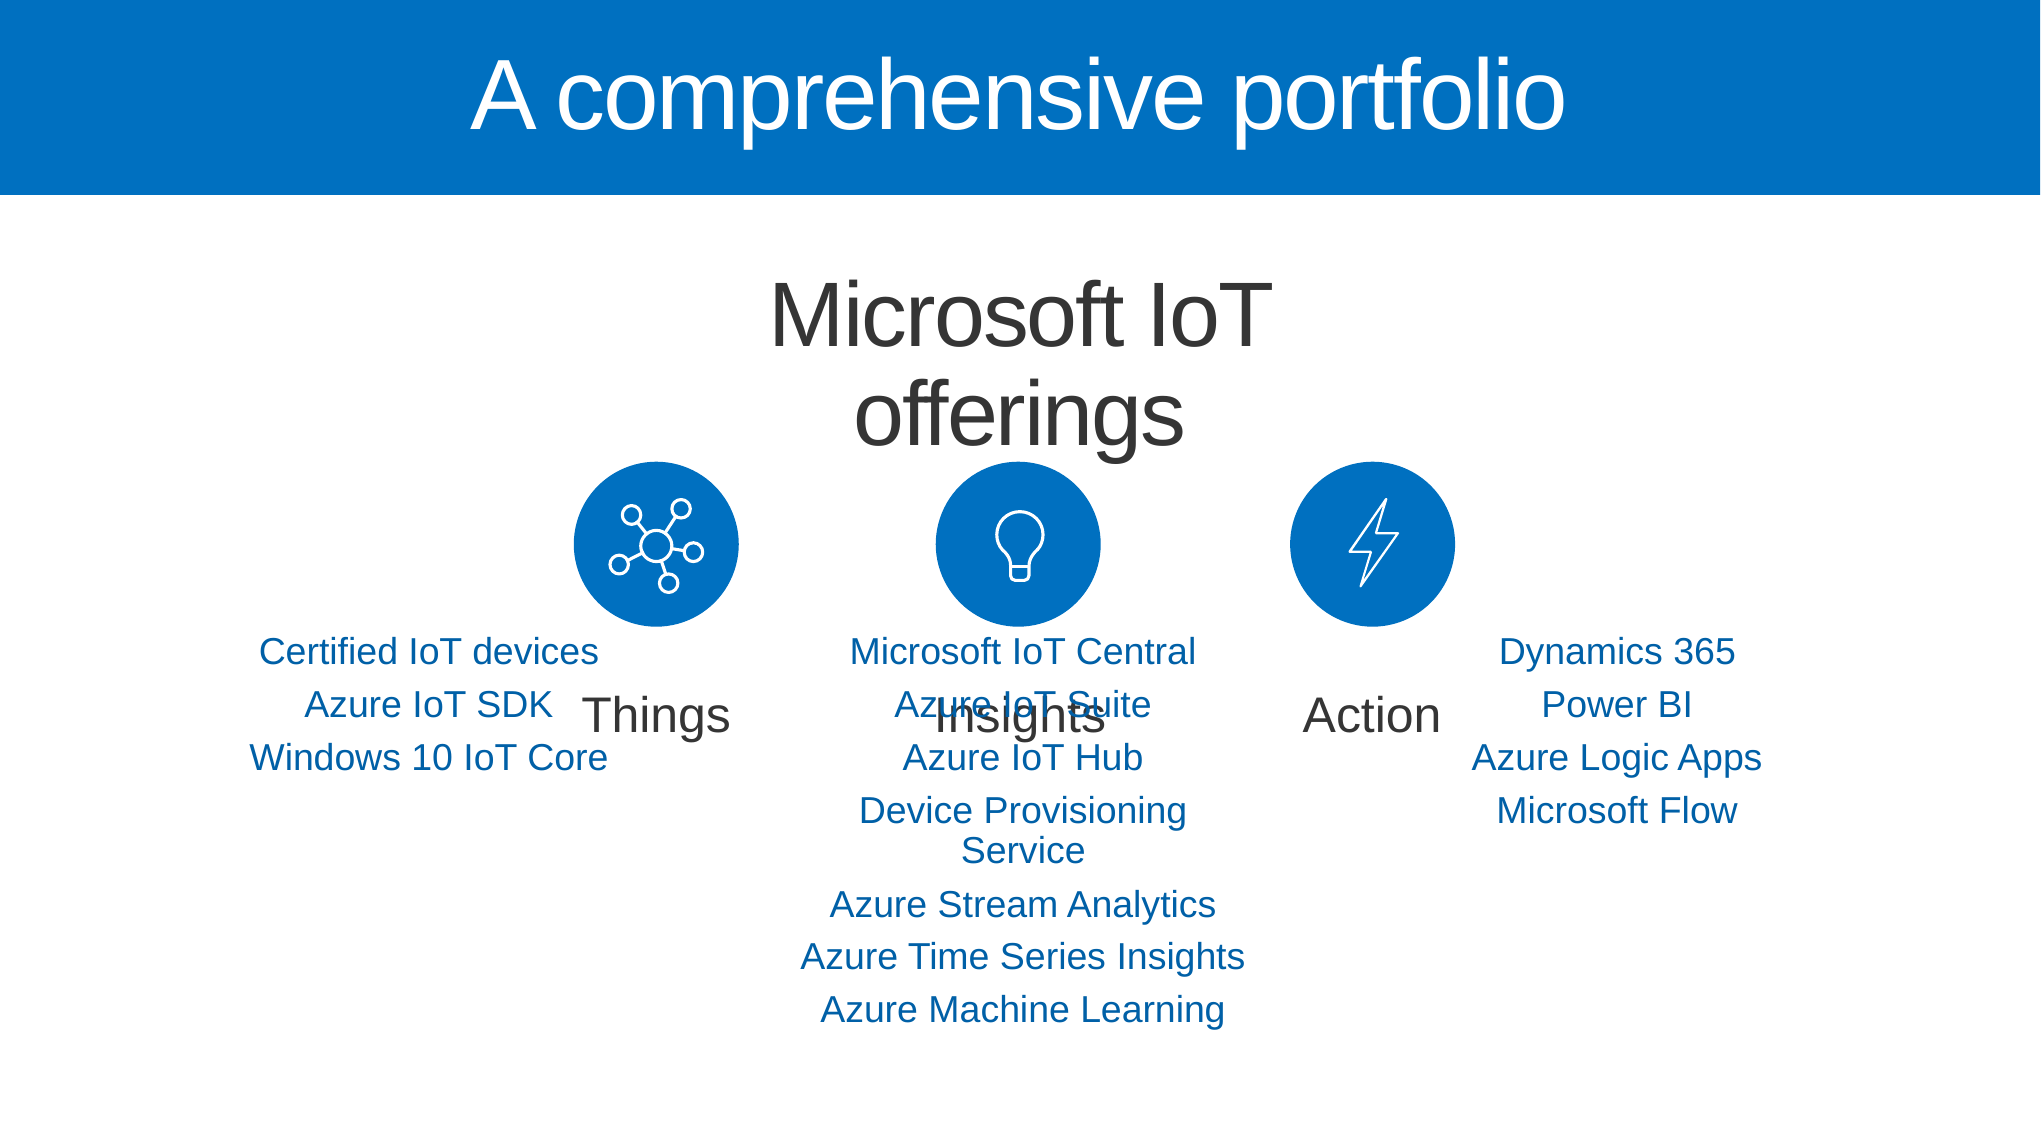

# A comprehensive portfolio
Microsoft IoT offerings

Things

Insights

Action
Certified IoT devices
Azure IoT SDK
Windows 10 IoT Core
Microsoft IoT Central
Azure IoT Suite
Azure IoT Hub
Device Provisioning Service
Azure Stream Analytics
Azure Time Series Insights
Azure Machine Learning
Dynamics 365
Power BI
Azure Logic Apps
Microsoft Flow